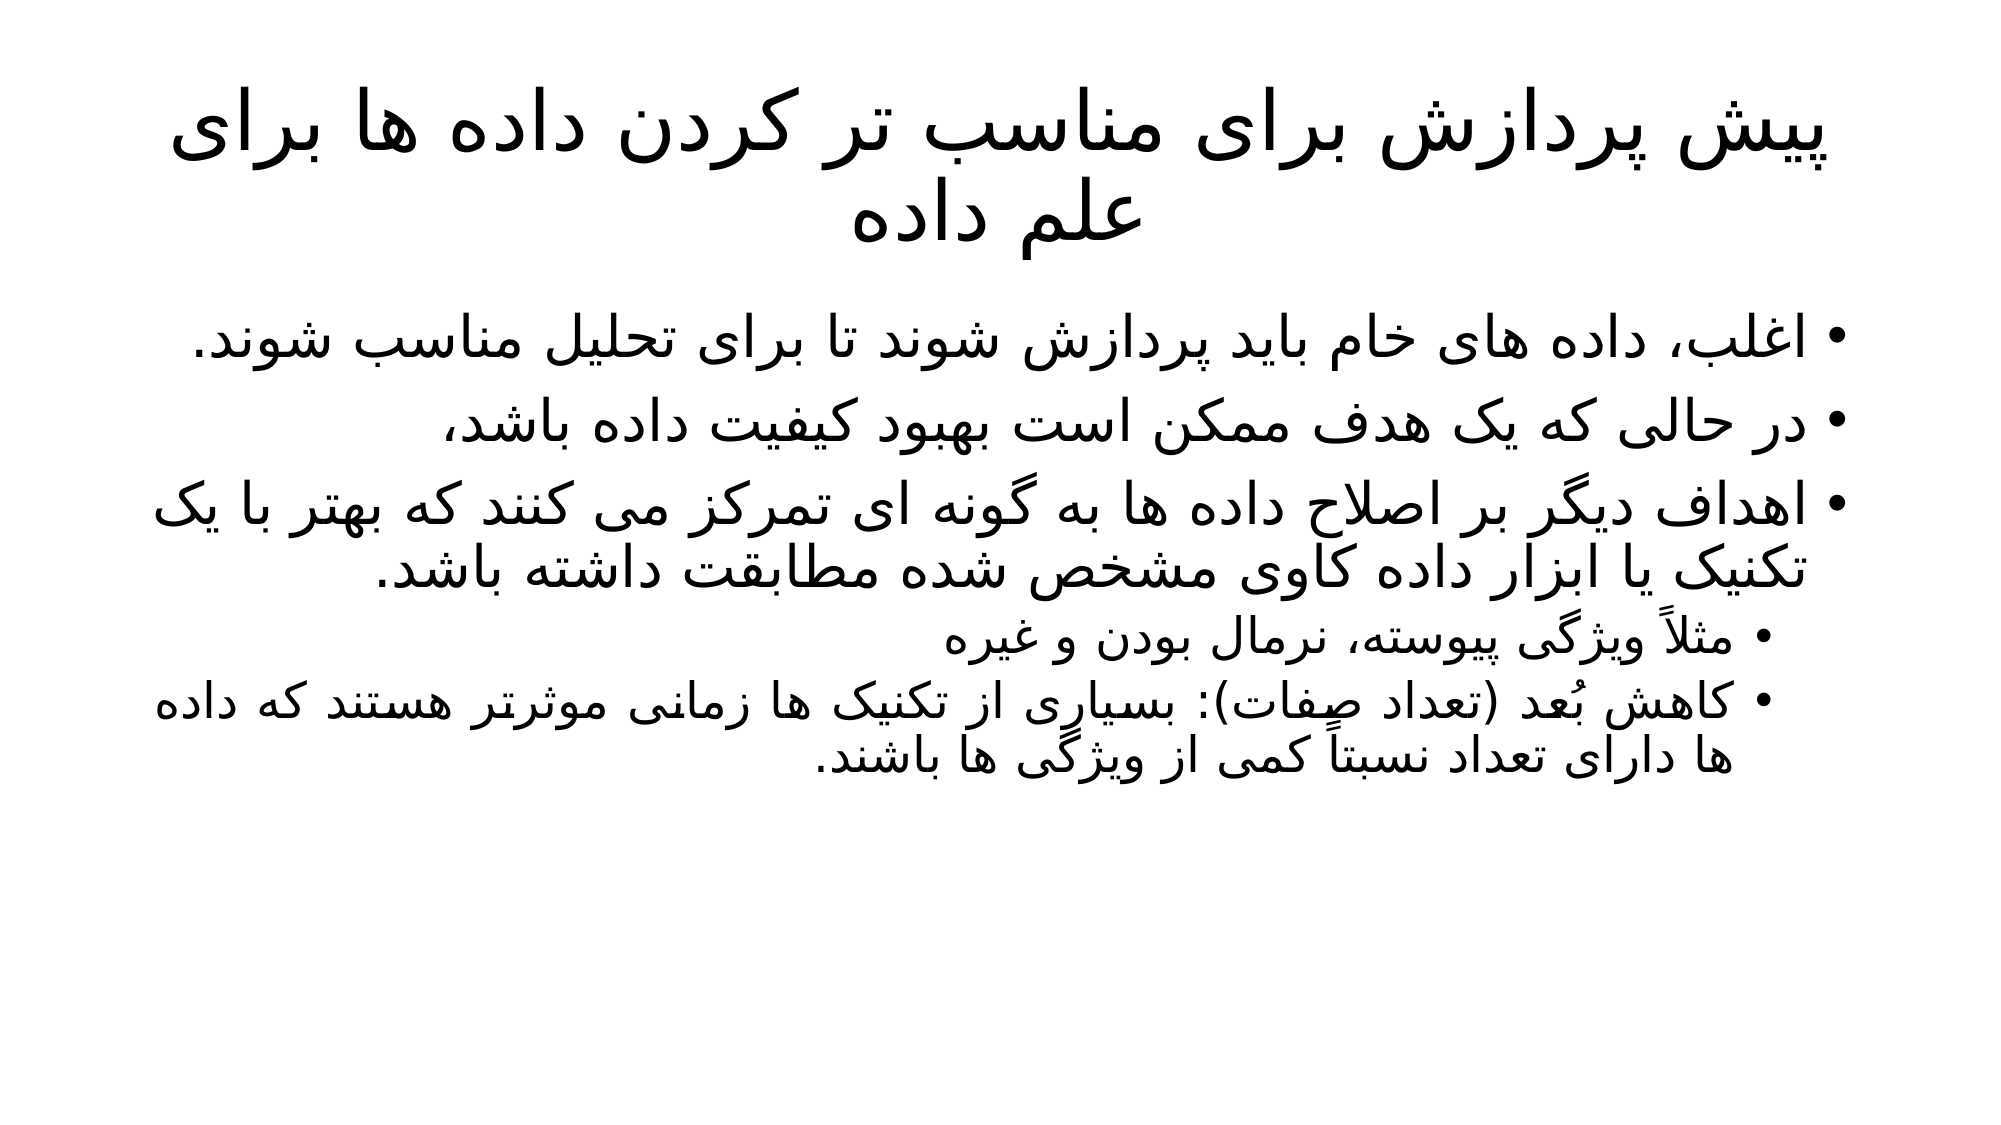

# پیش پردازش برای مناسب تر کردن داده ها برای علم داده
اغلب، داده های خام باید پردازش شوند تا برای تحلیل مناسب شوند.
در حالی که یک هدف ممکن است بهبود کیفیت داده باشد،
اهداف دیگر بر اصلاح داده ها به گونه ای تمرکز می کنند که بهتر با یک تکنیک یا ابزار داده کاوی مشخص شده مطابقت داشته باشد.
مثلاً ویژگی پیوسته، نرمال بودن و غیره
کاهش بُعد (تعداد صفات): بسیاری از تکنیک ها زمانی موثرتر هستند که داده ها دارای تعداد نسبتاً کمی از ویژگی ها باشند.